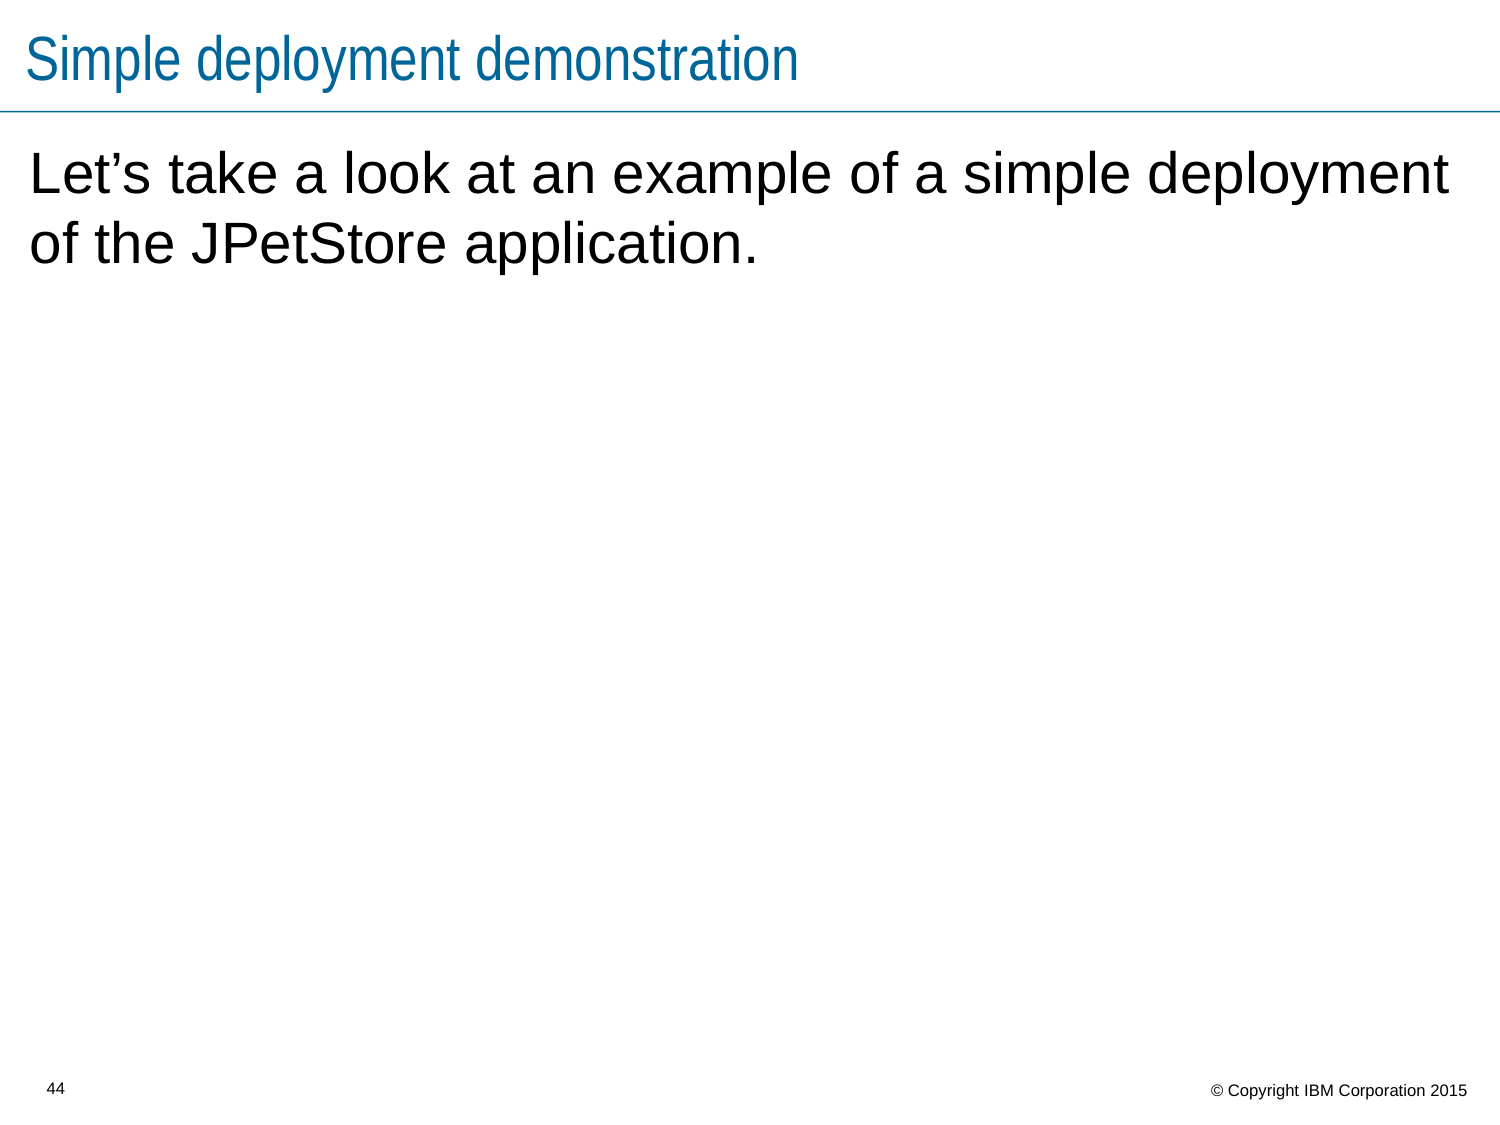

# Simple deployment demonstration
Let’s take a look at an example of a simple deployment of the JPetStore application.